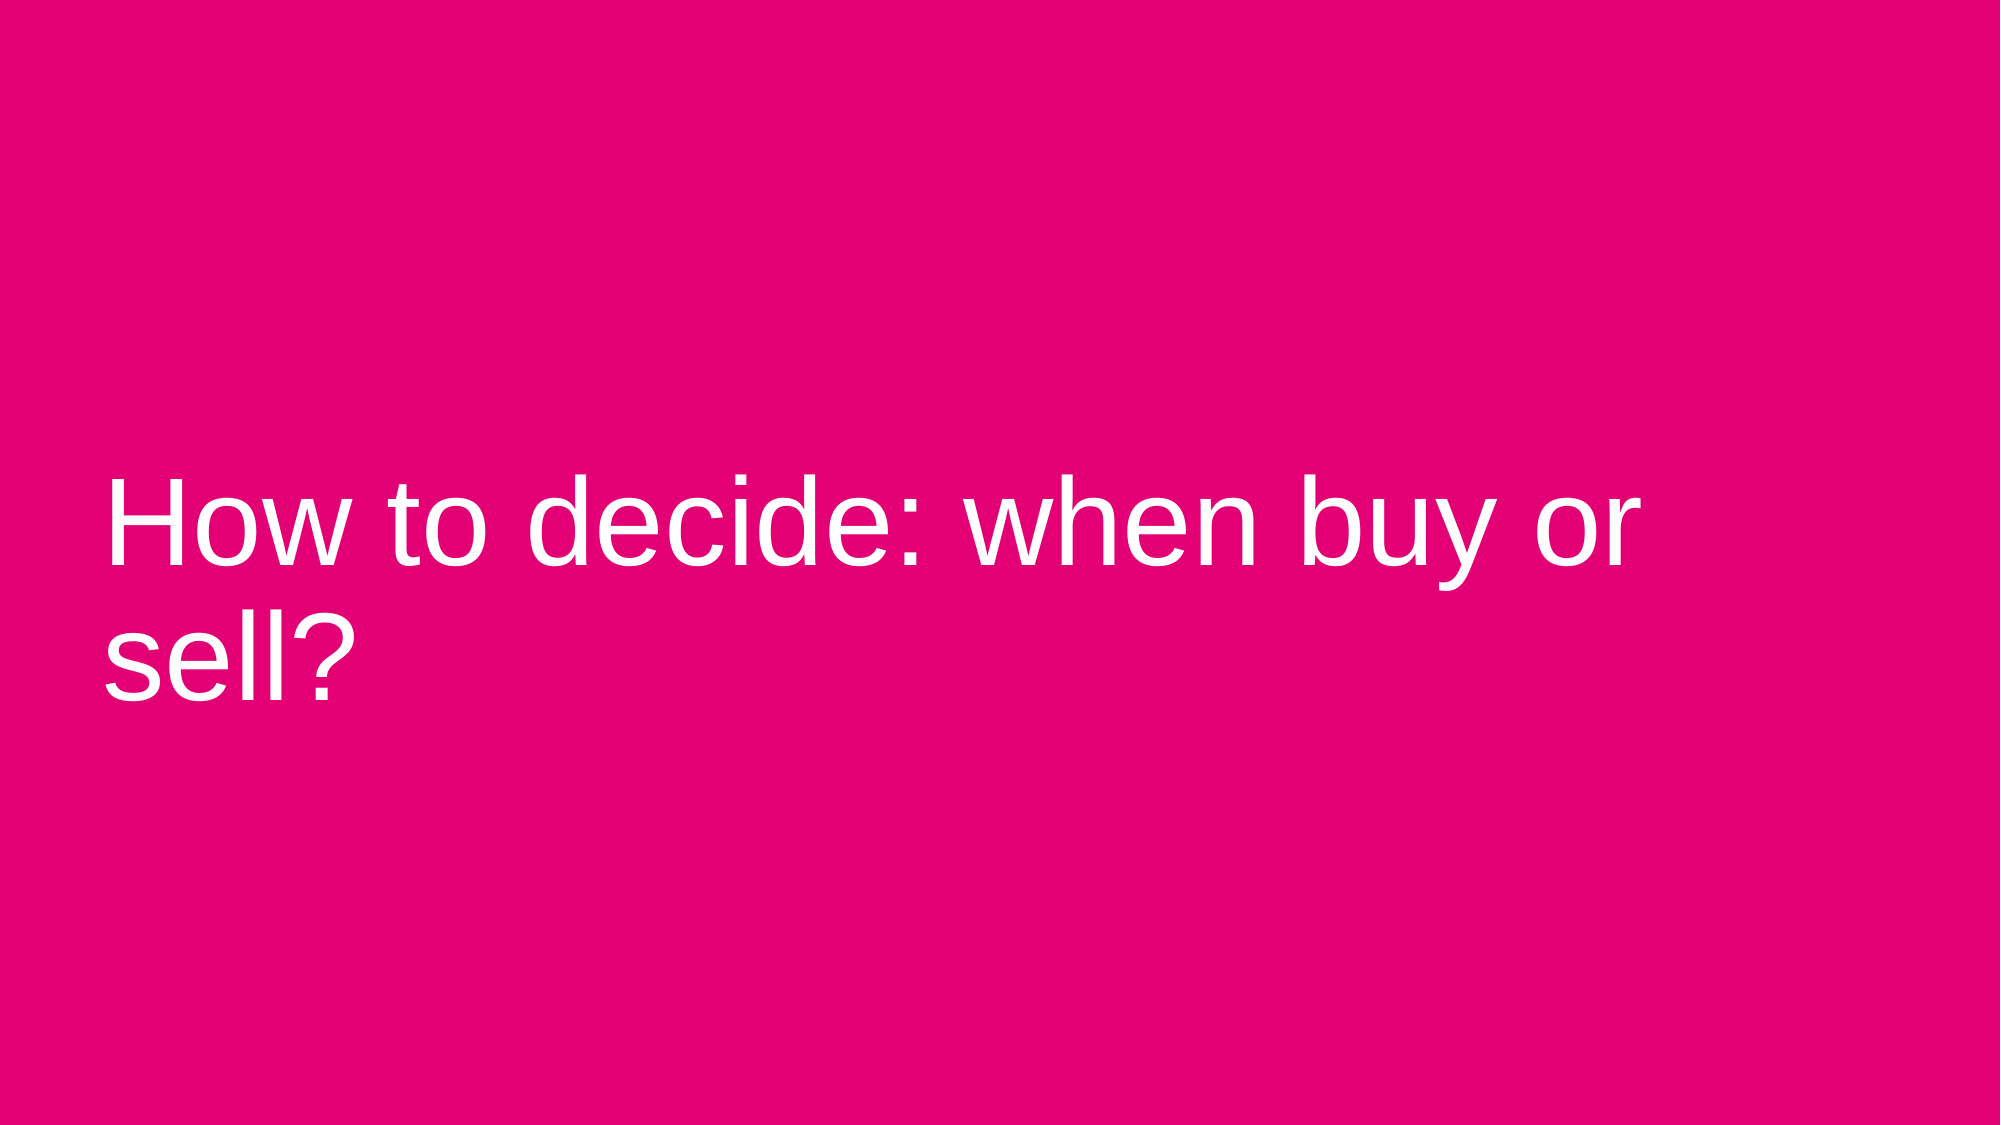

# How to decide: when buy or sell?